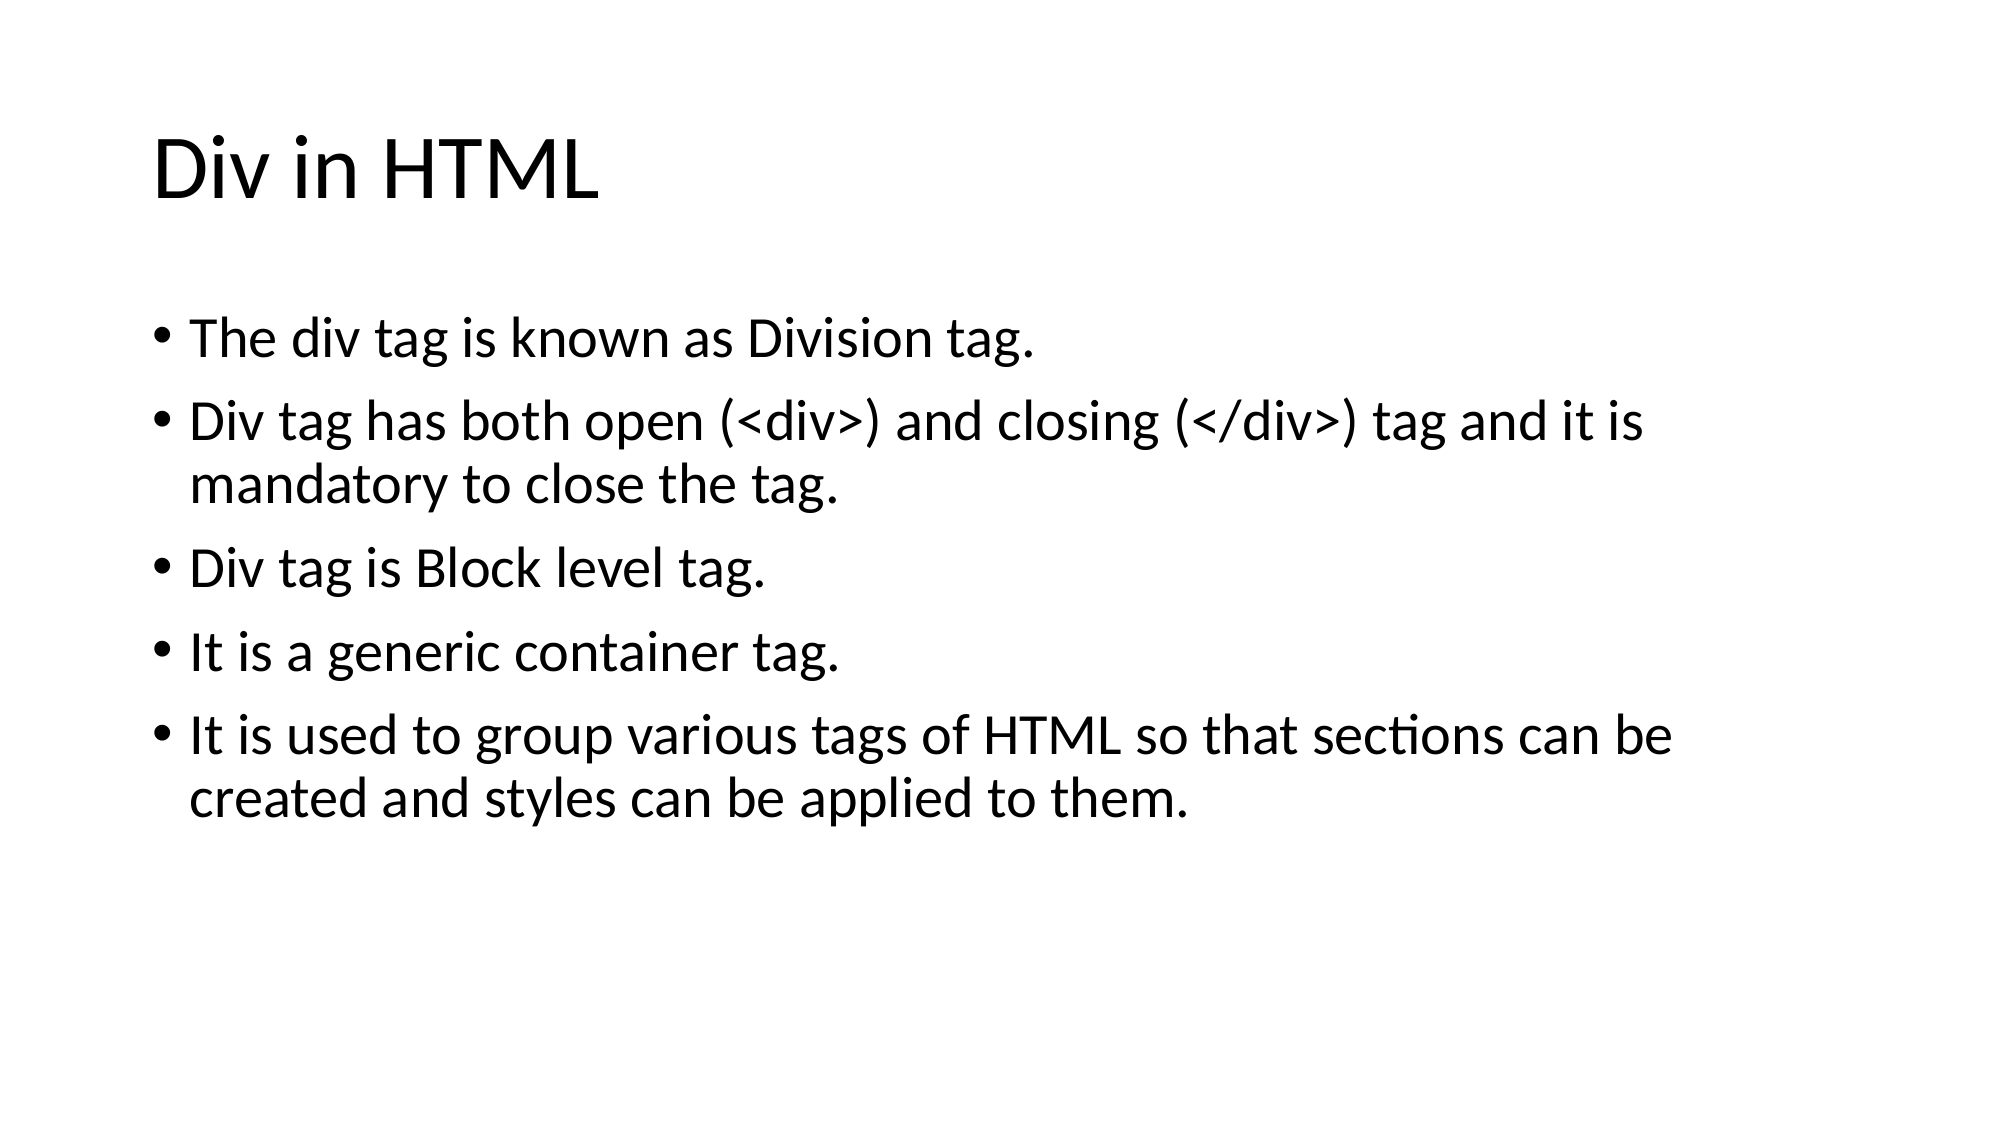

# Div in HTML
The div tag is known as Division tag.
Div tag has both open (<div>) and closing (</div>) tag and it is mandatory to close the tag.
Div tag is Block level tag.
It is a generic container tag.
It is used to group various tags of HTML so that sections can be created and styles can be applied to them.